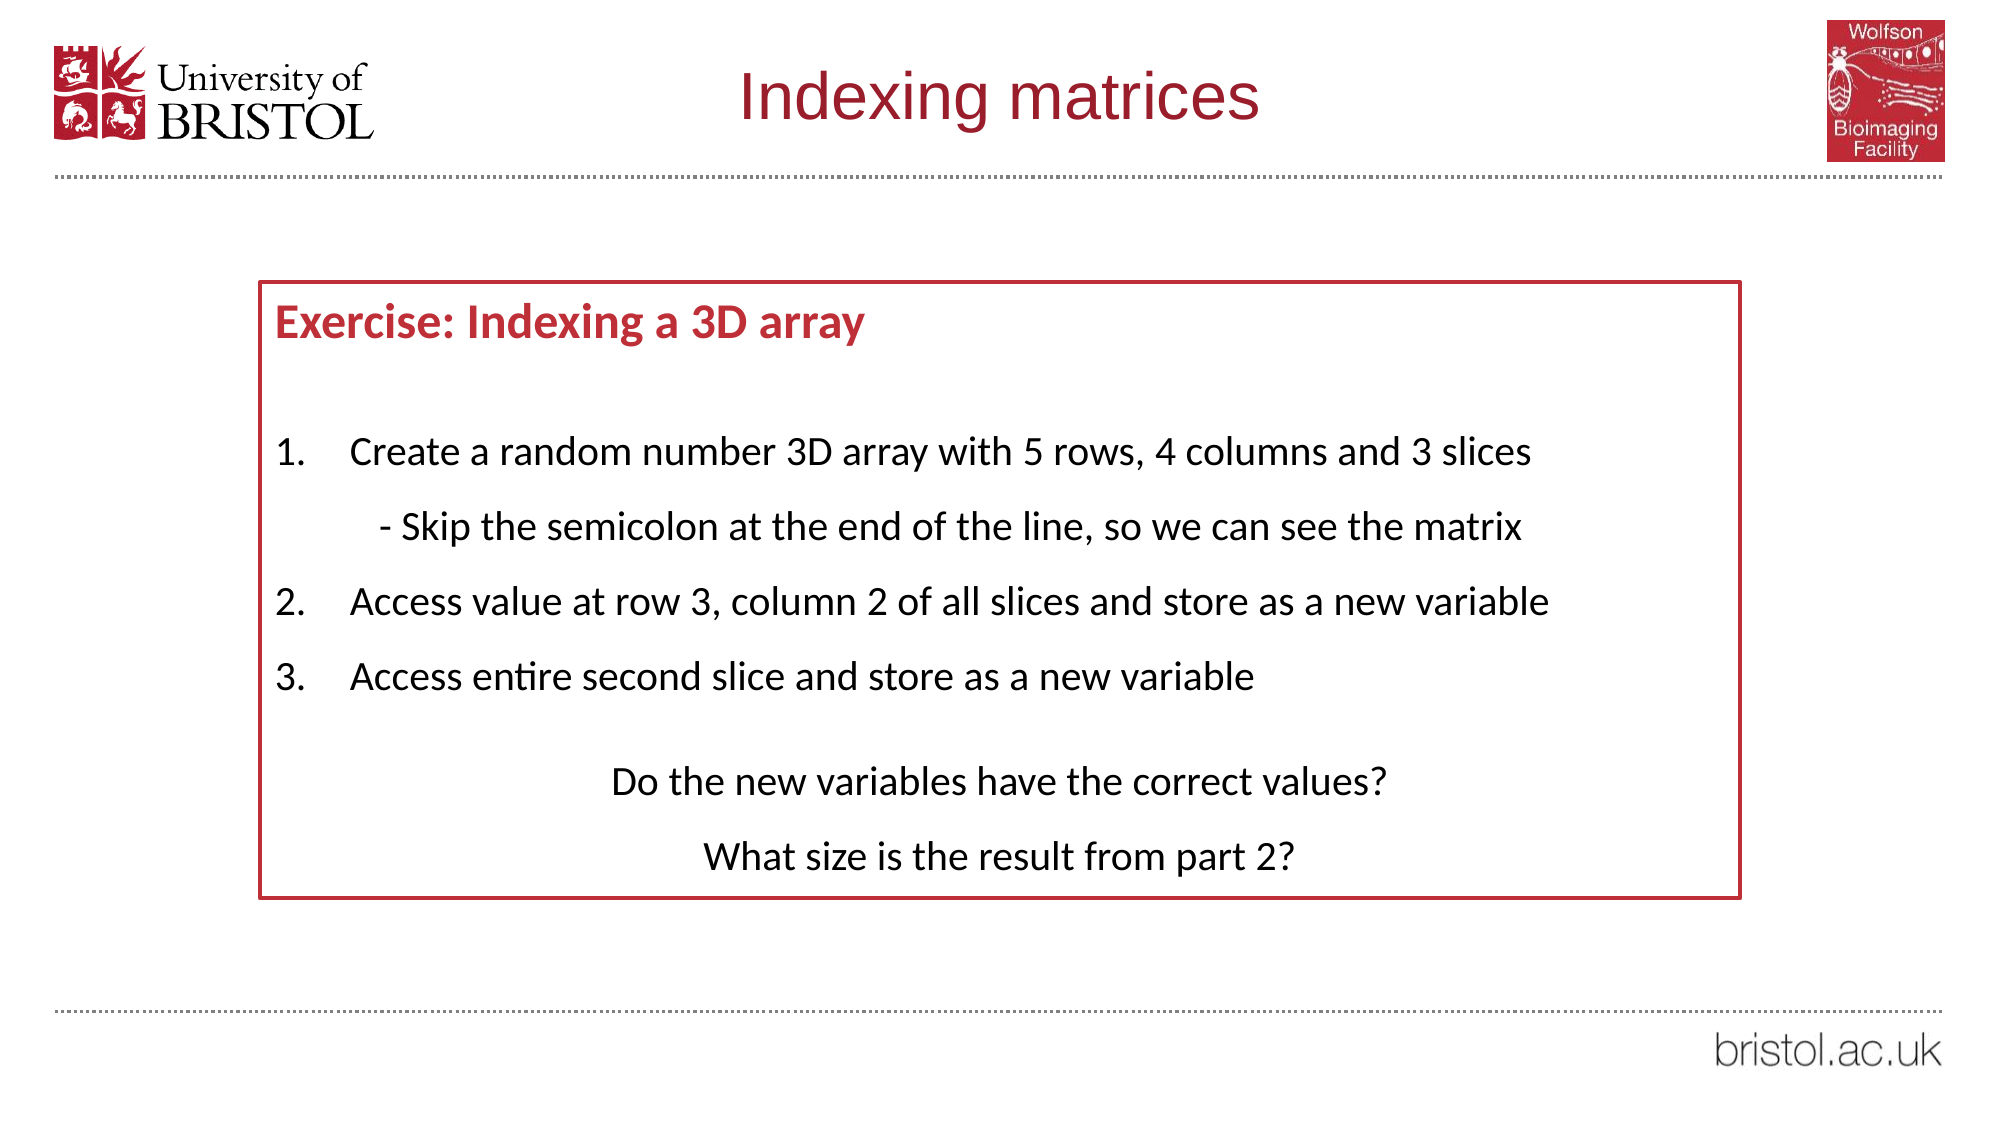

# Indexing matrices
Exercise: Indexing a 3D array

Create a random number 3D array with 5 rows, 4 columns and 3 slices
           - Skip the semicolon at the end of the line, so we can see the matrix
Access value at row 3, column 2 of all slices and store as a new variable
Access entire second slice and store as a new variable

Do the new variables have the correct values?
What size is the result from part 2?